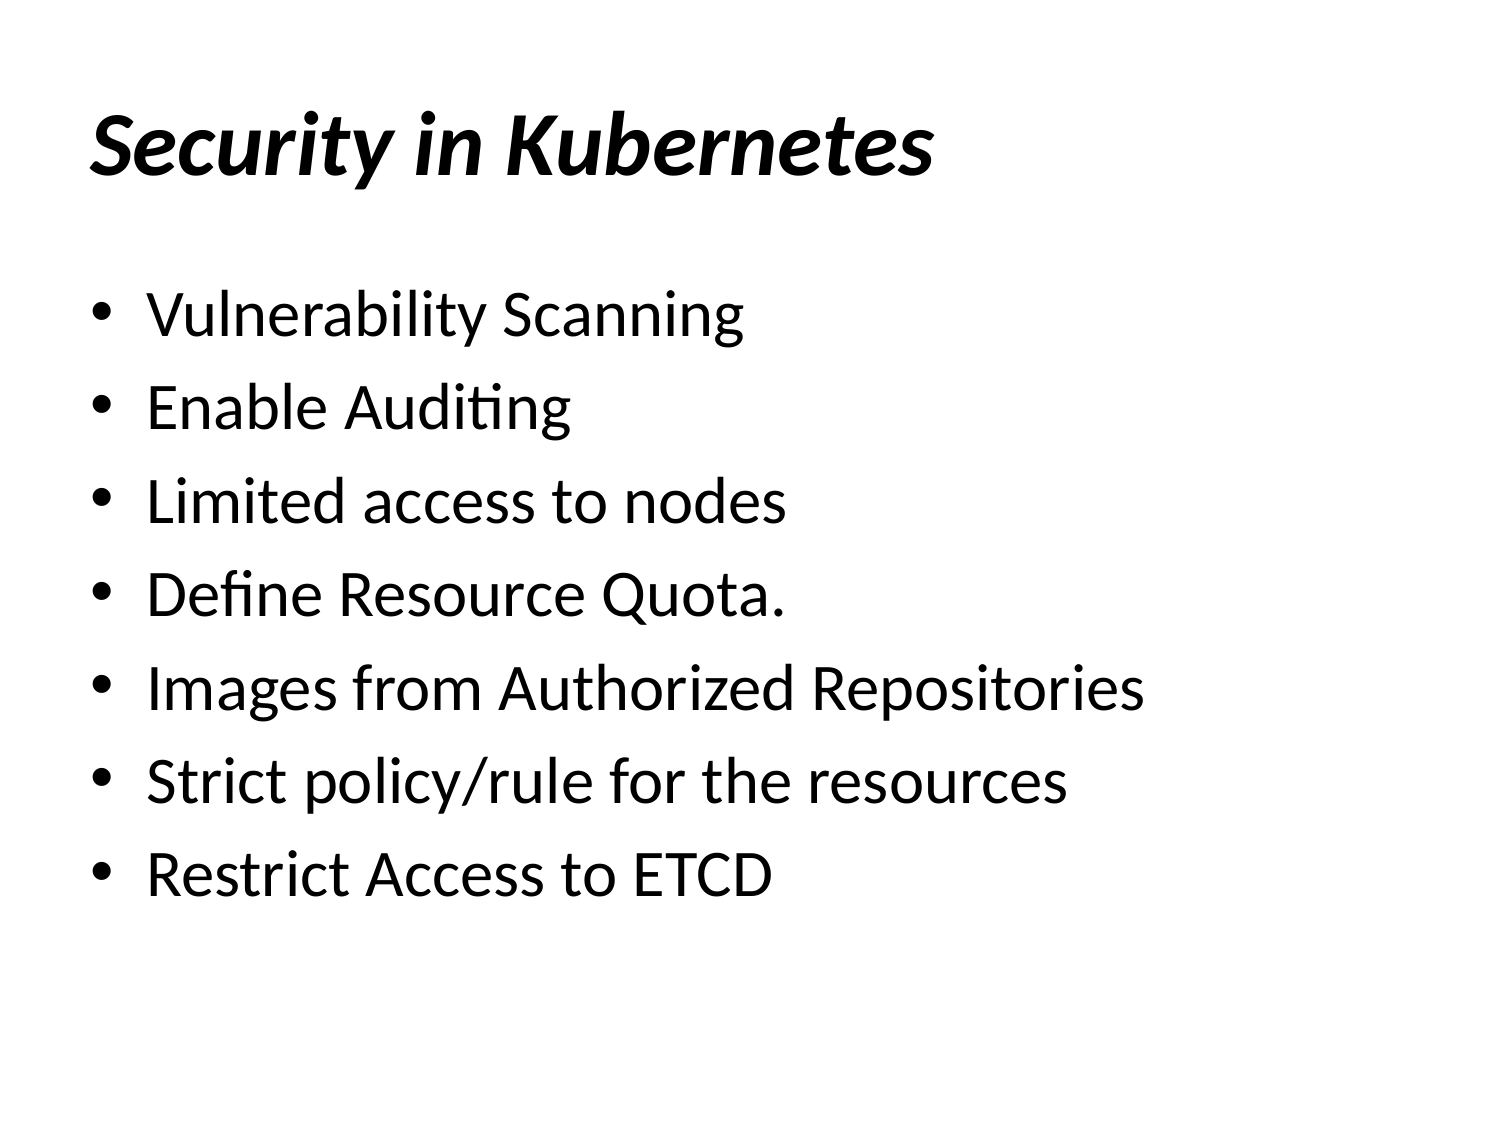

# Security in Kubernetes
Vulnerability Scanning
Enable Auditing
Limited access to nodes
Define Resource Quota.
Images from Authorized Repositories
Strict policy/rule for the resources
Restrict Access to ETCD